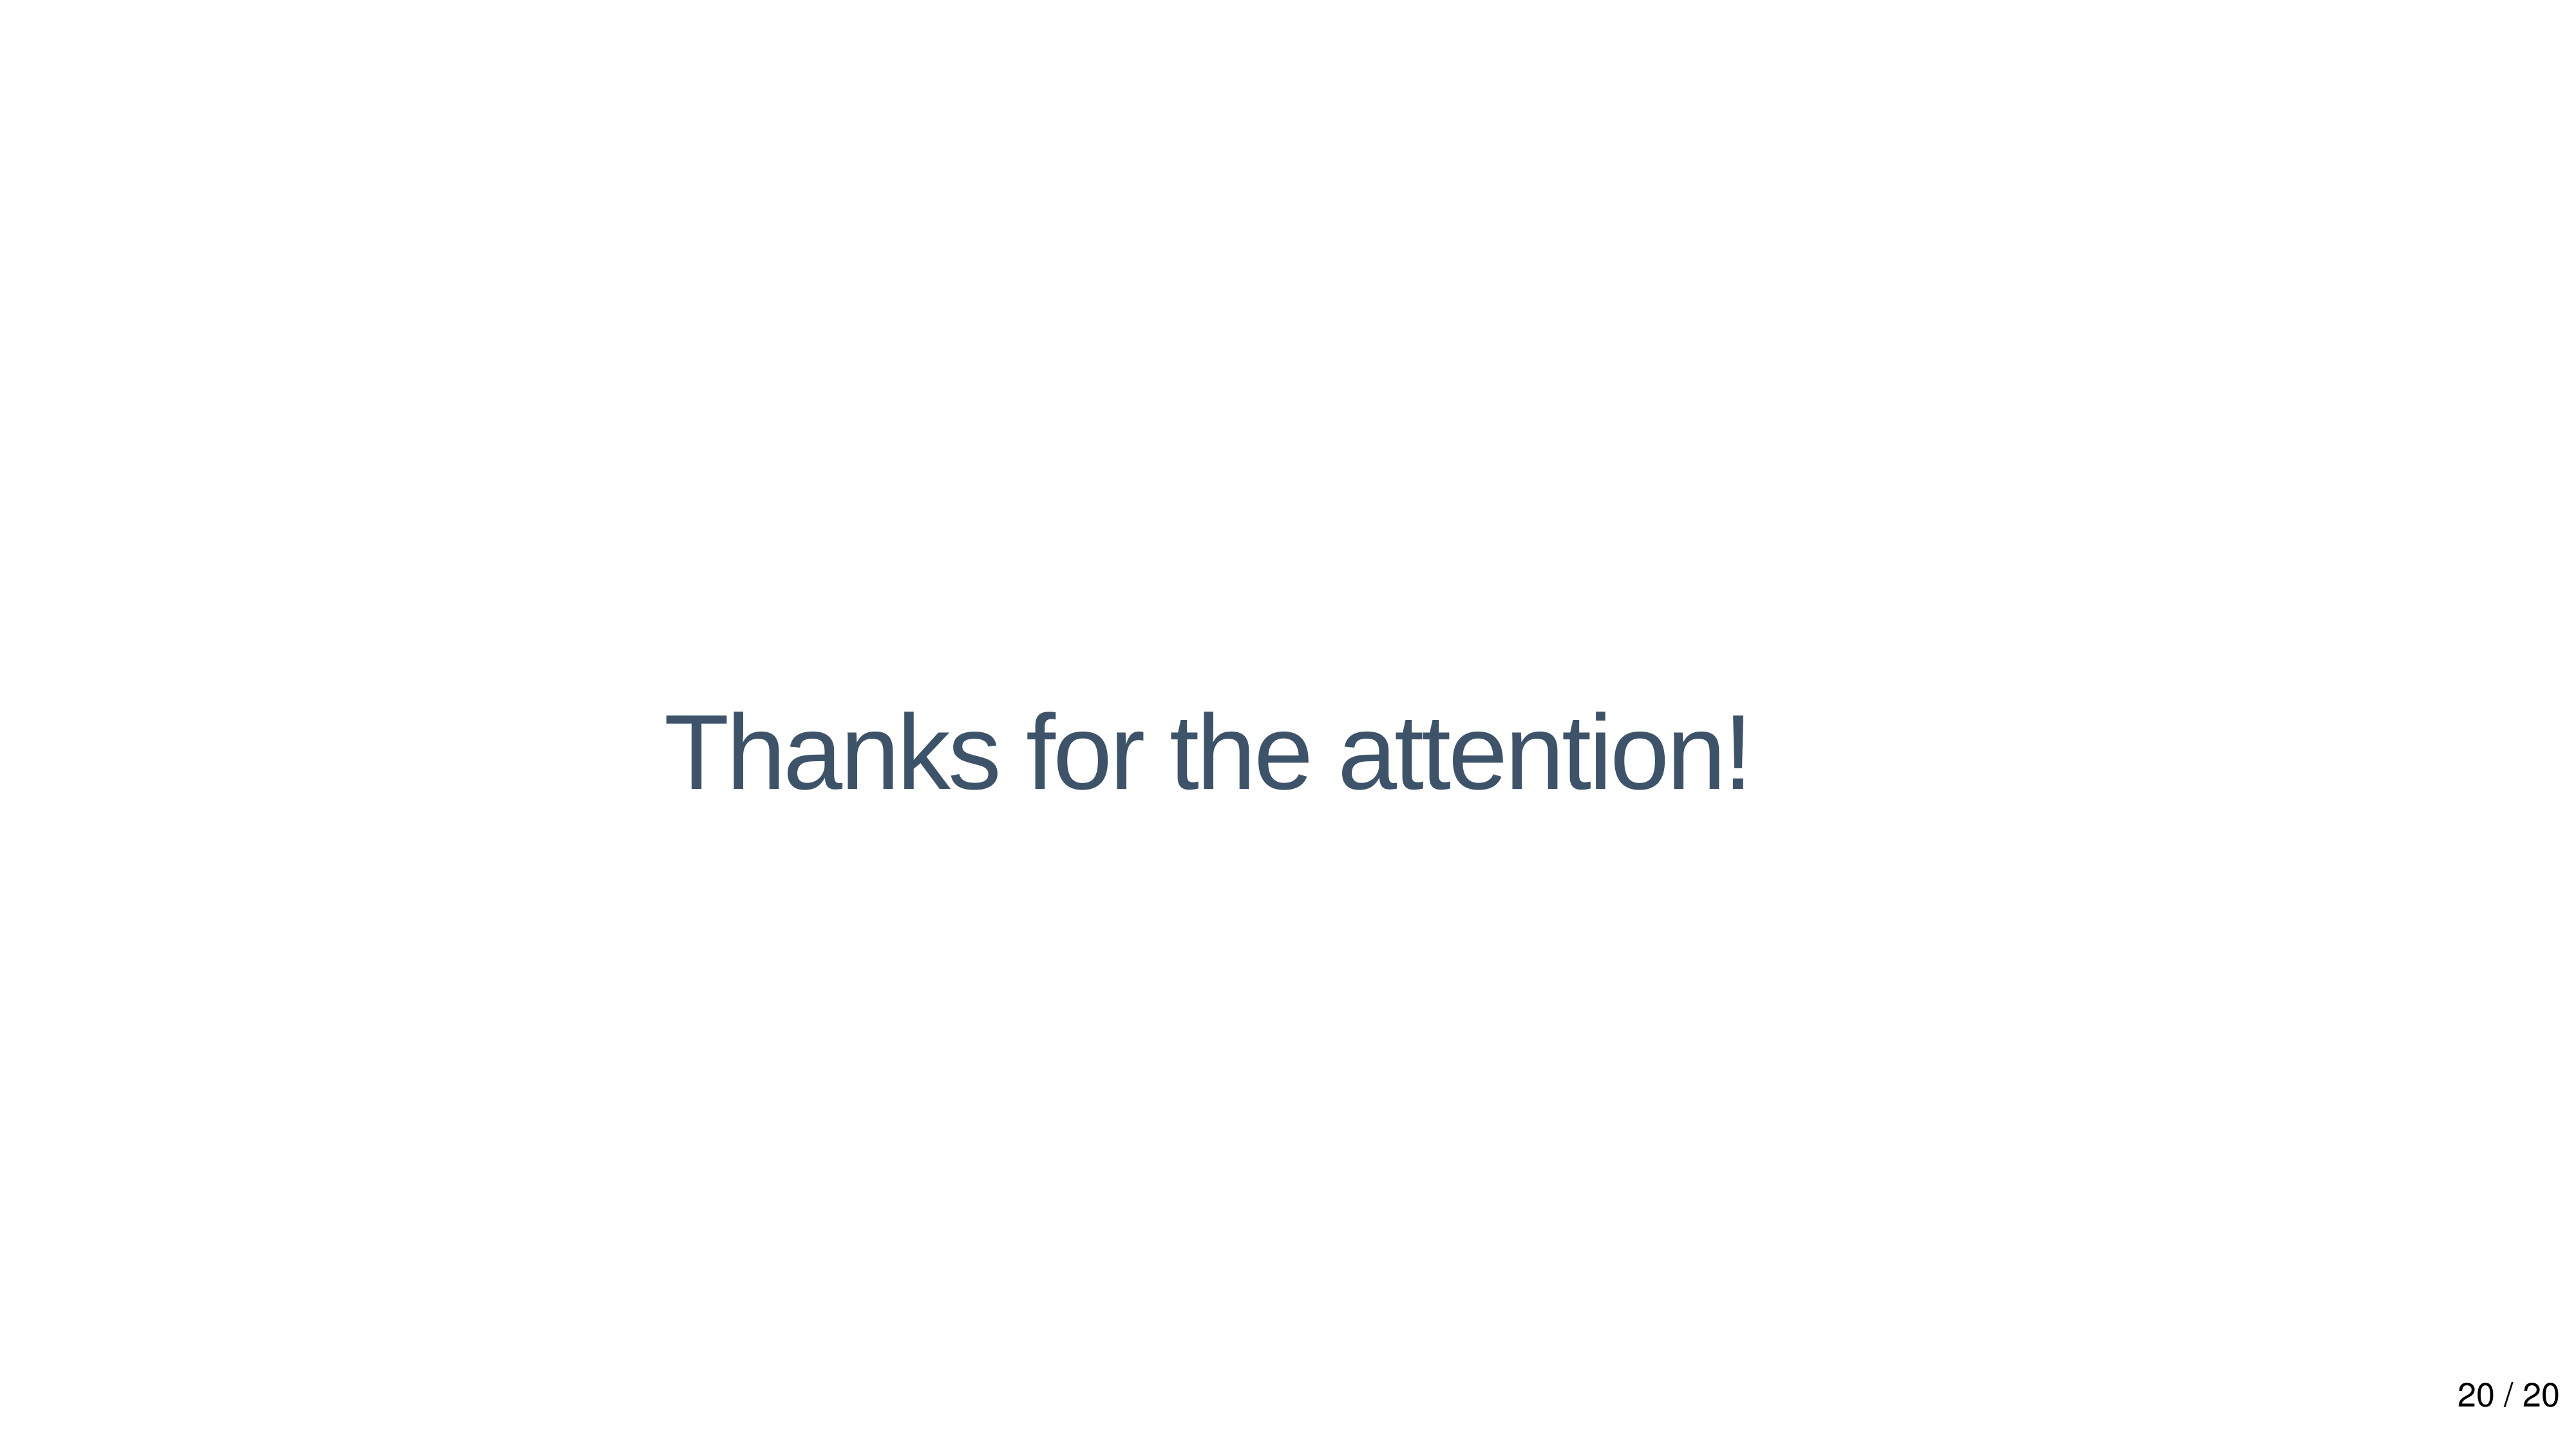

Thanks for the attention!
20 / 20